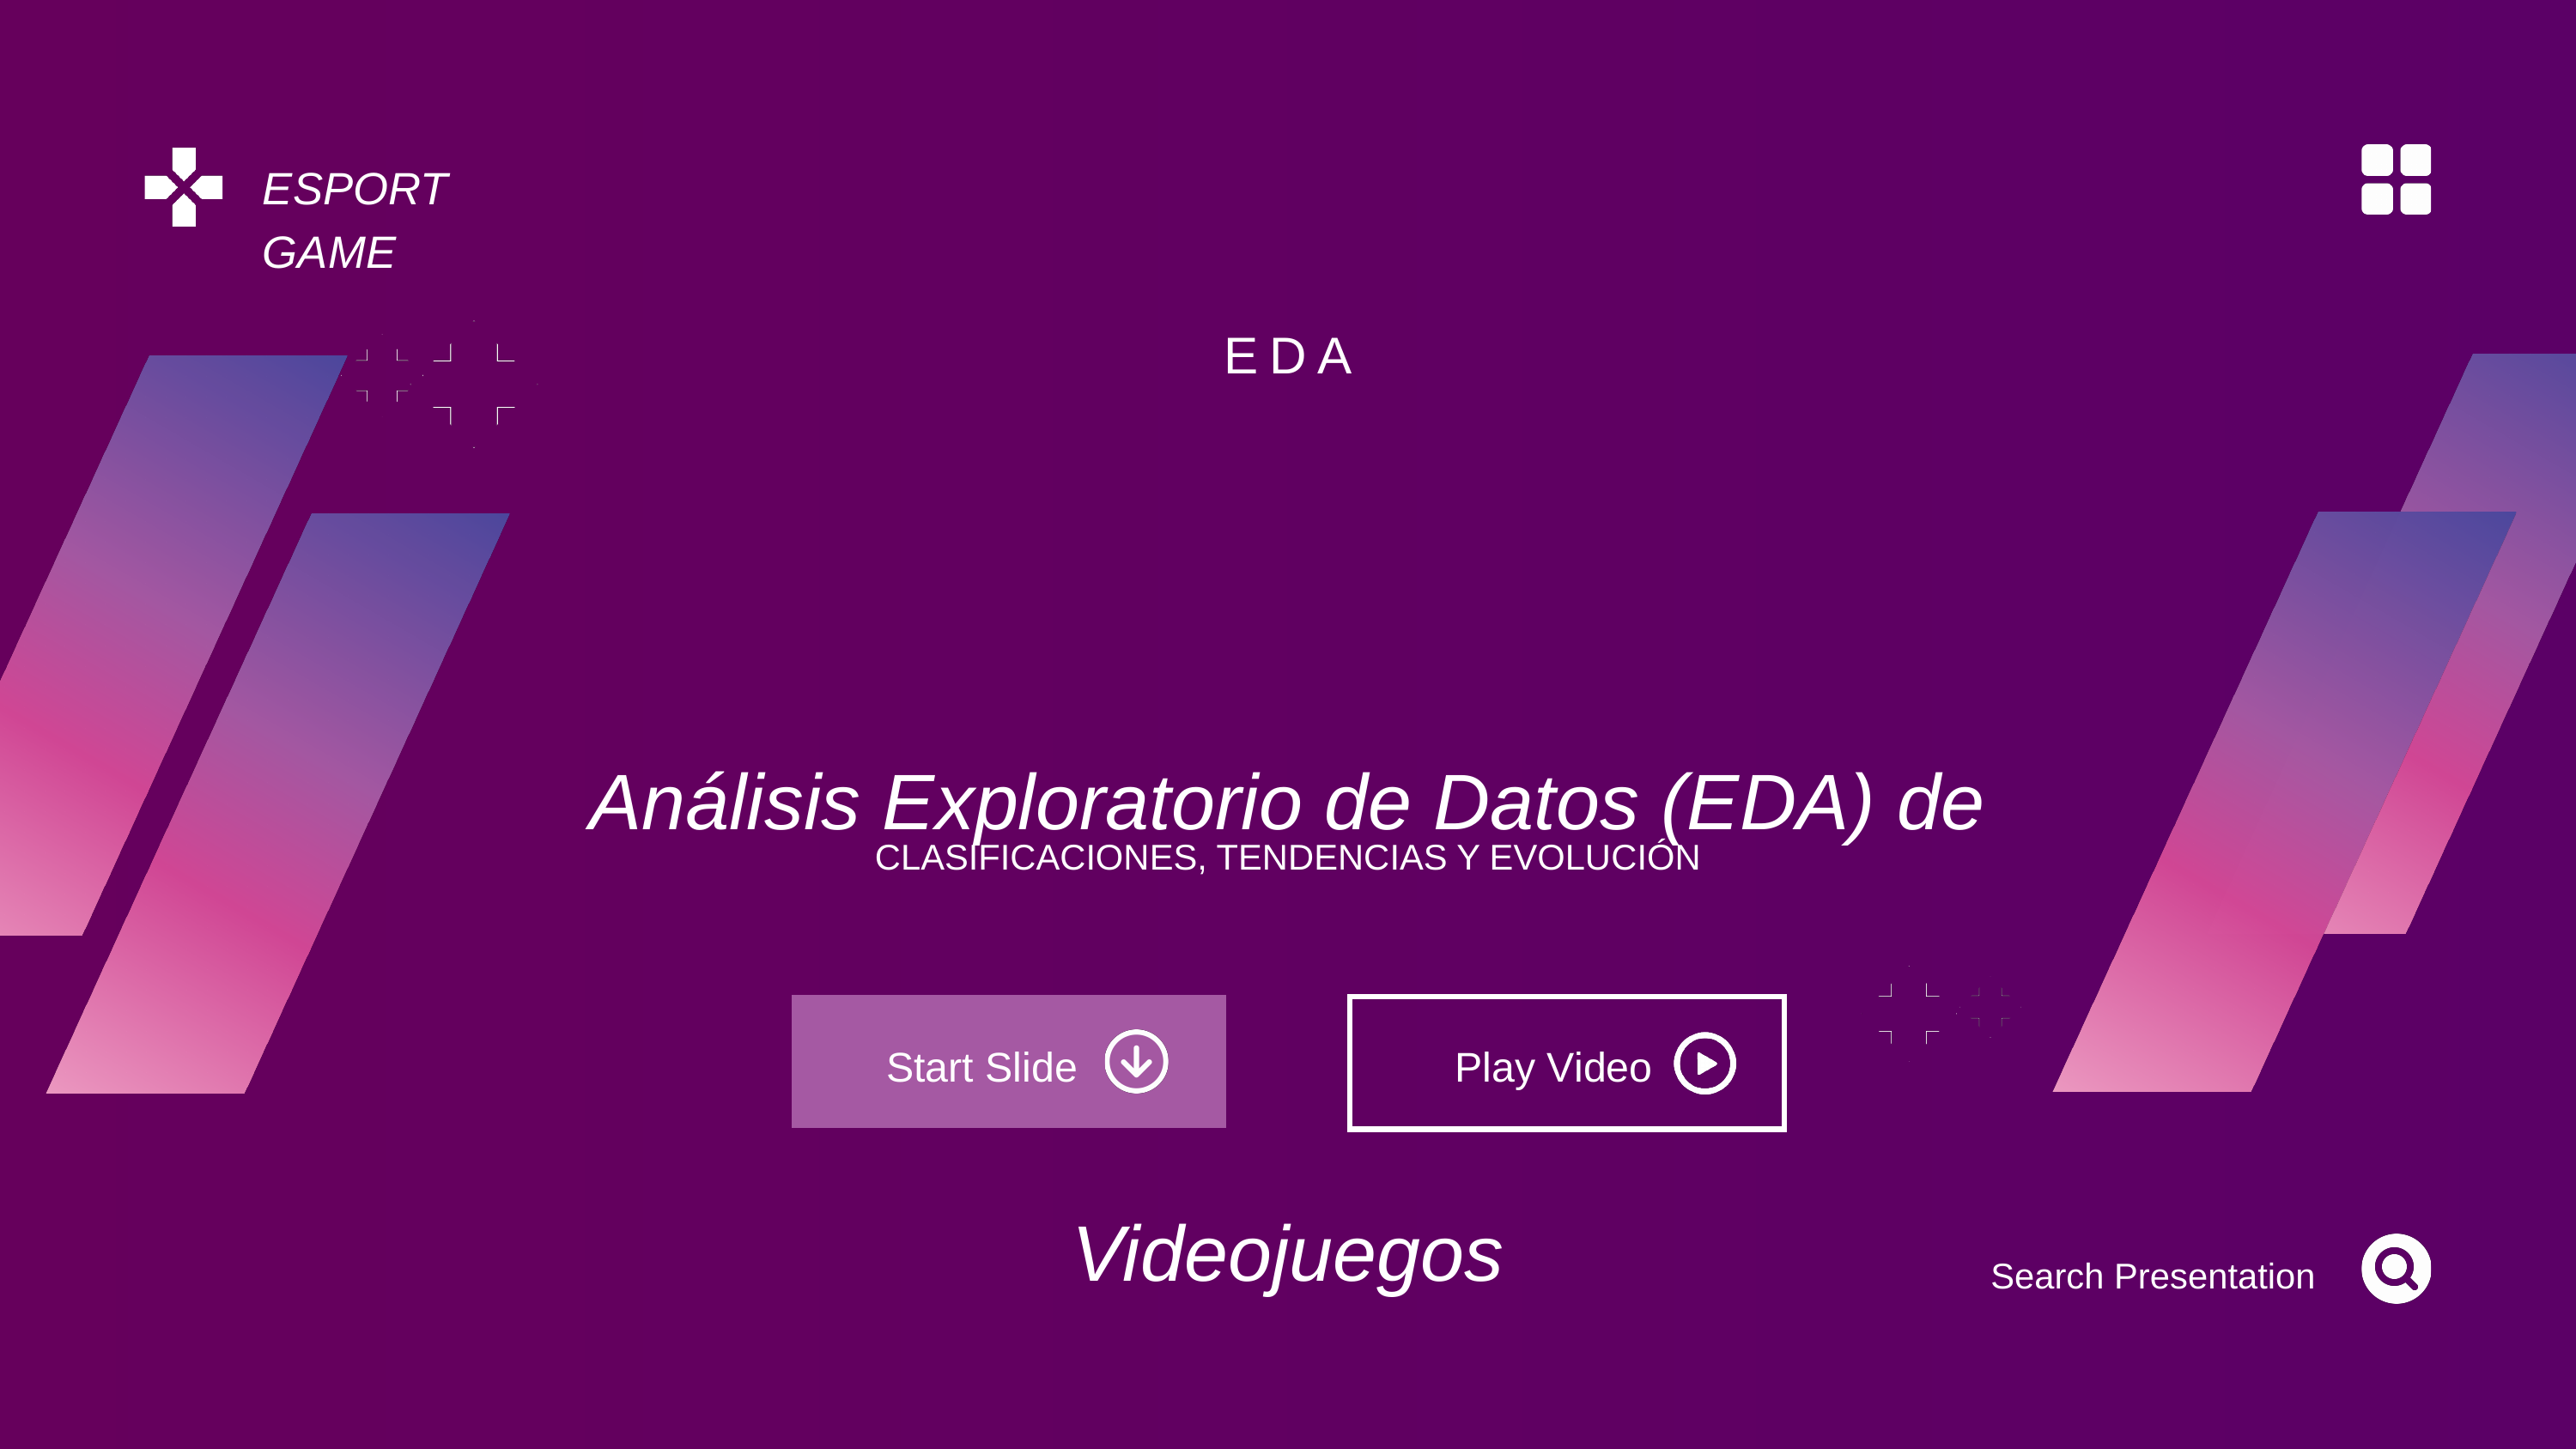

ESPORT GAME
EDA

Análisis Exploratorio de Datos (EDA) de Videojuegos

CLASIFICACIONES, TENDENCIAS Y EVOLUCIÓN

Start Slide
Play Video

Search Presentation